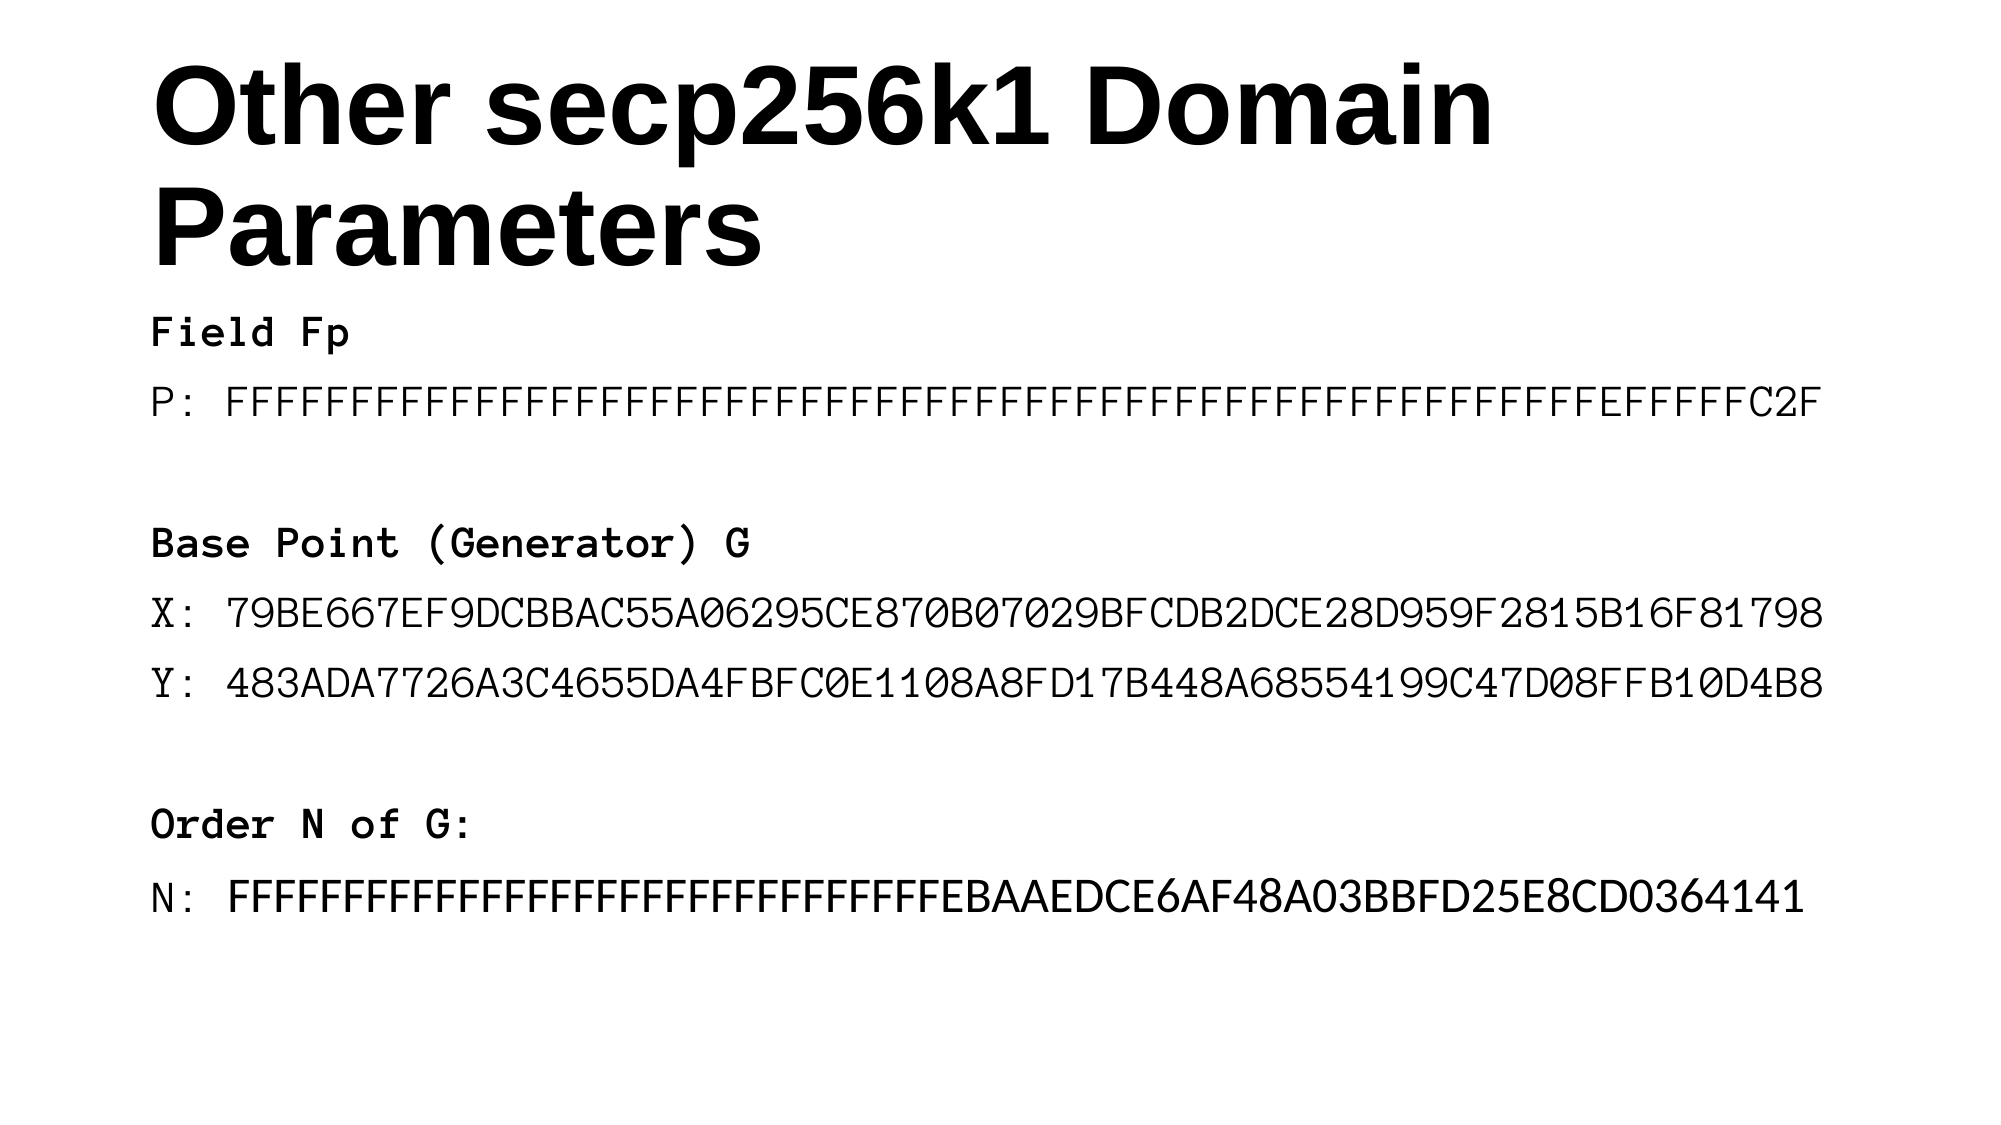

# Other secp256k1 Domain Parameters
Field Fp
P: FFFFFFFFFFFFFFFFFFFFFFFFFFFFFFFFFFFFFFFFFFFFFFFFFFFFFFFEFFFFFC2F

Base Point (Generator) G
X: 79BE667EF9DCBBAC55A06295CE870B07029BFCDB2DCE28D959F2815B16F81798
Y: 483ADA7726A3C4655DA4FBFC0E1108A8FD17B448A68554199C47D08FFB10D4B8

Order N of G:
N: FFFFFFFFFFFFFFFFFFFFFFFFFFFFFFFEBAAEDCE6AF48A03BBFD25E8CD0364141